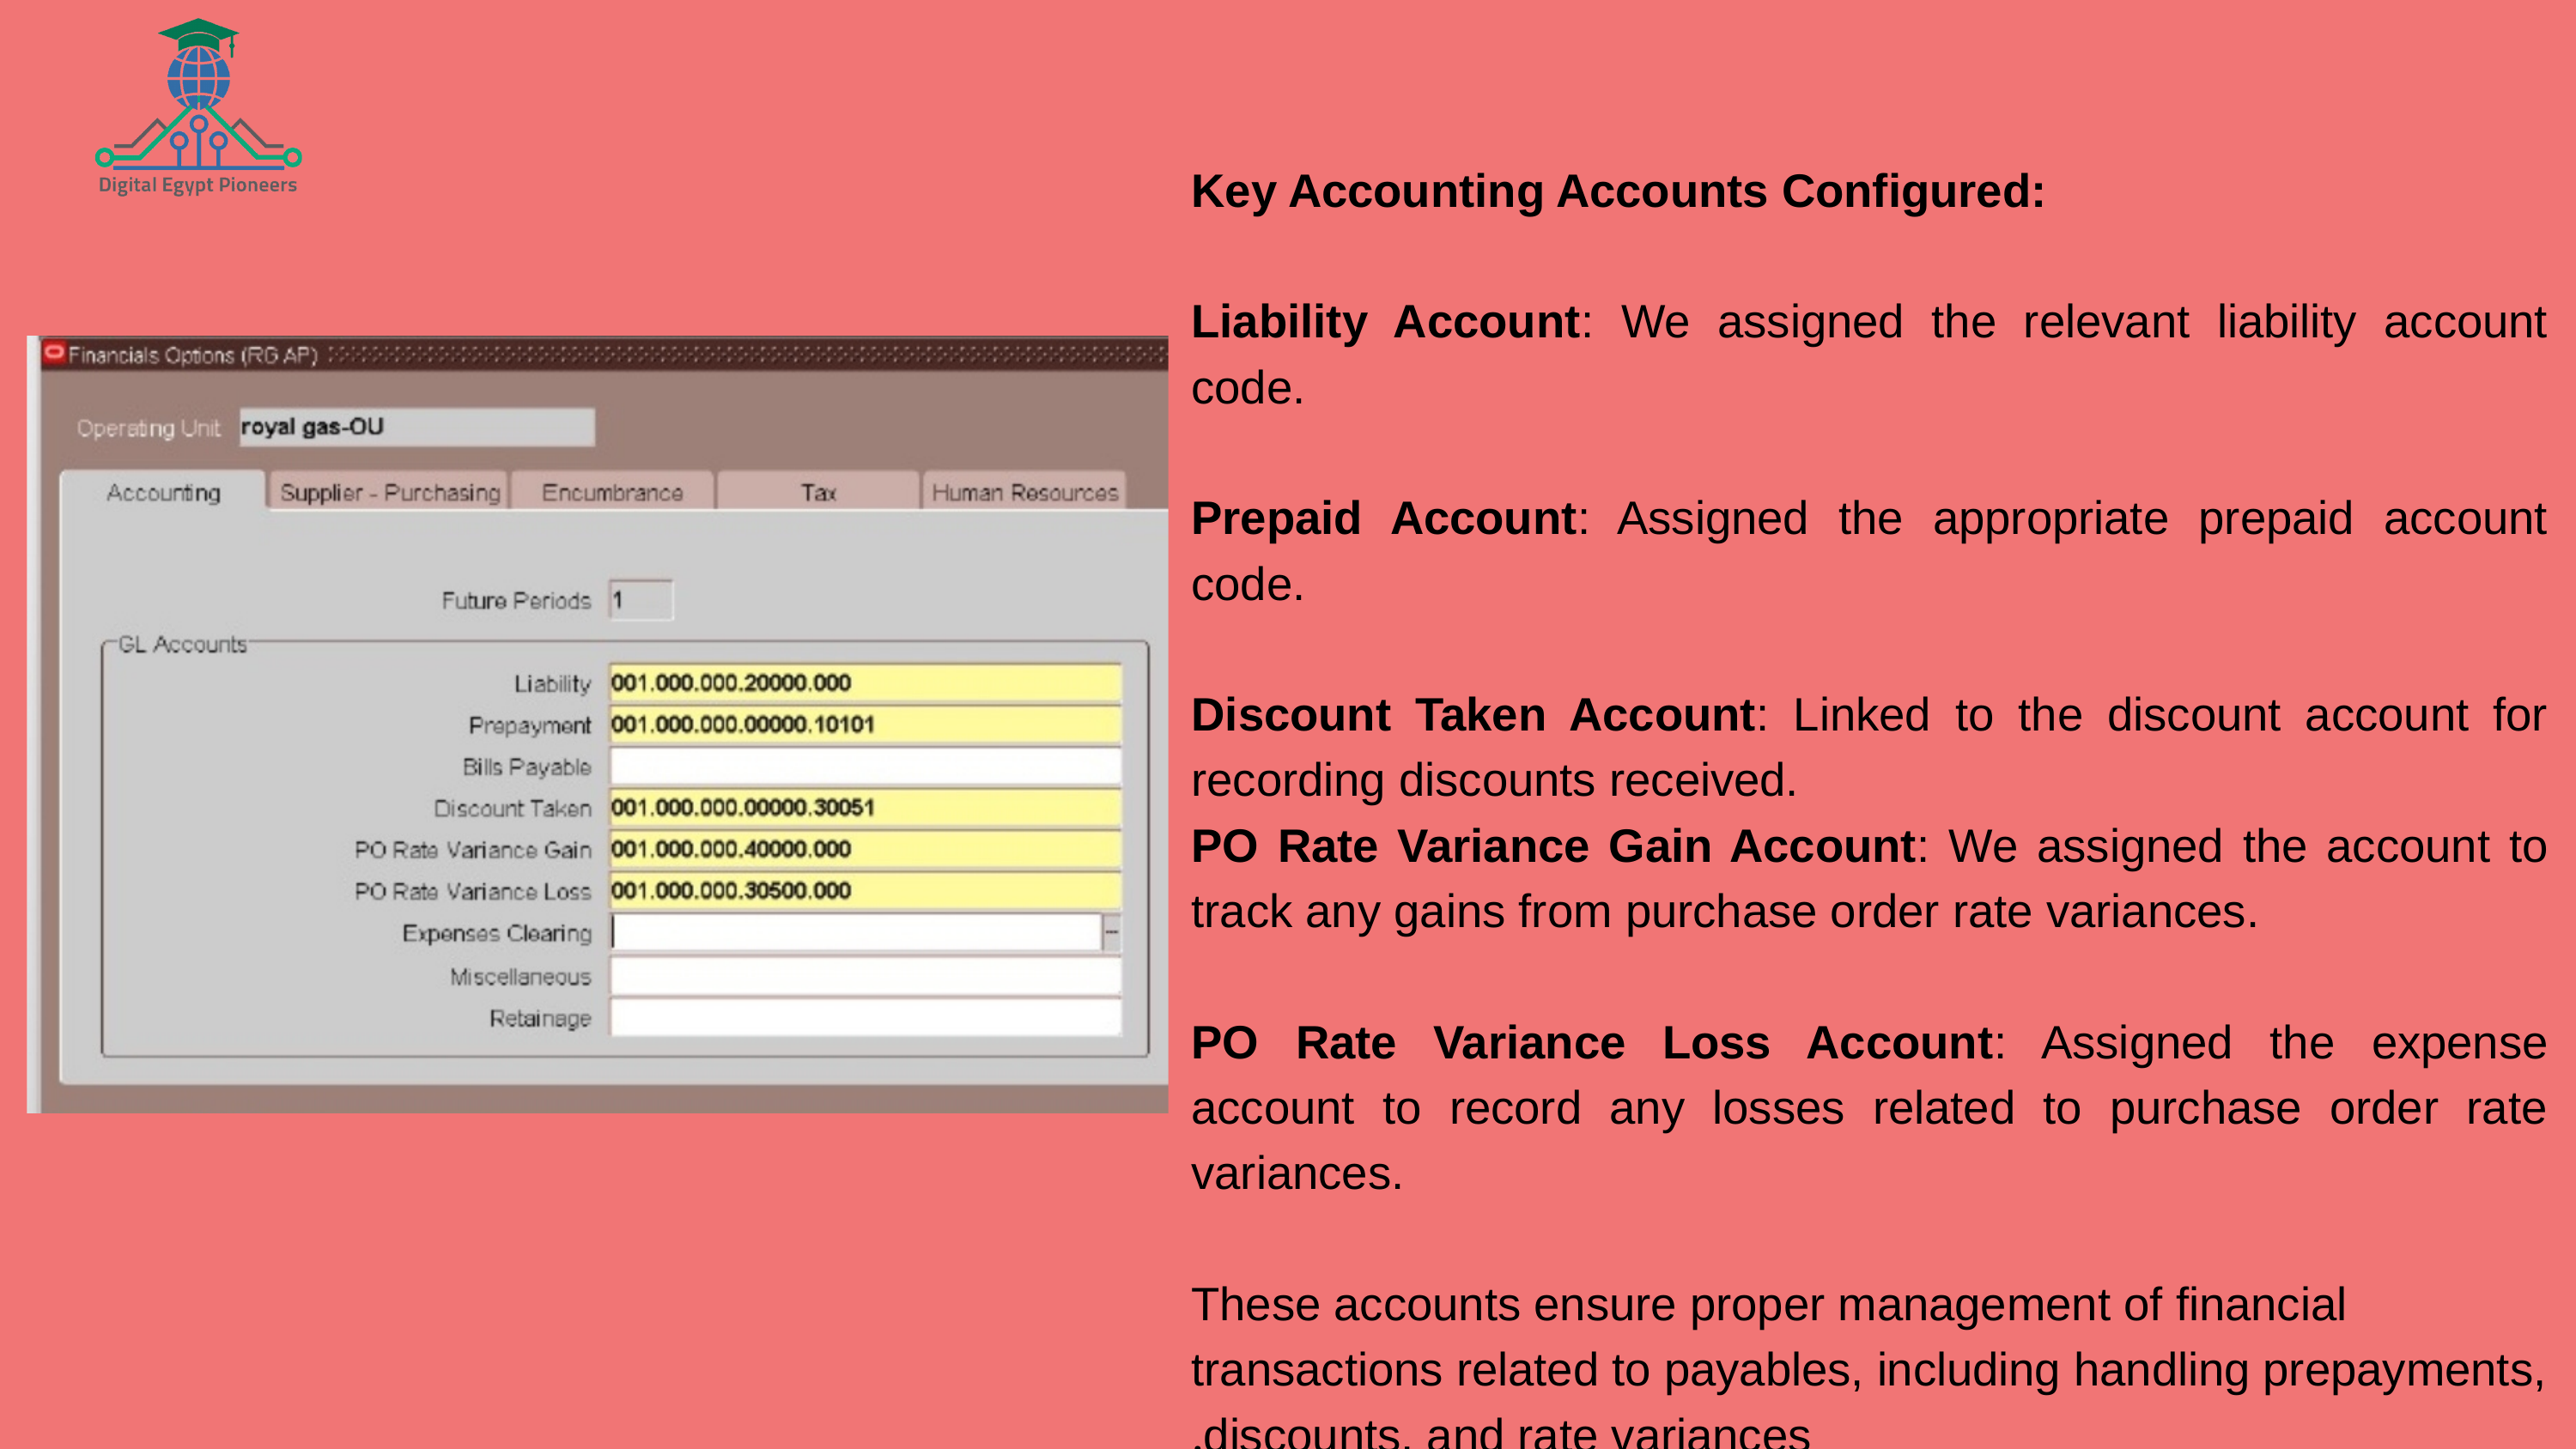

Key Accounting Accounts Configured:

Liability Account: We assigned the relevant liability account code.

Prepaid Account: Assigned the appropriate prepaid account code.

Discount Taken Account: Linked to the discount account for recording discounts received.
PO Rate Variance Gain Account: We assigned the account to track any gains from purchase order rate variances.

PO Rate Variance Loss Account: Assigned the expense account to record any losses related to purchase order rate variances.

These accounts ensure proper management of financial transactions related to payables, including handling prepayments, discounts, and rate variances.